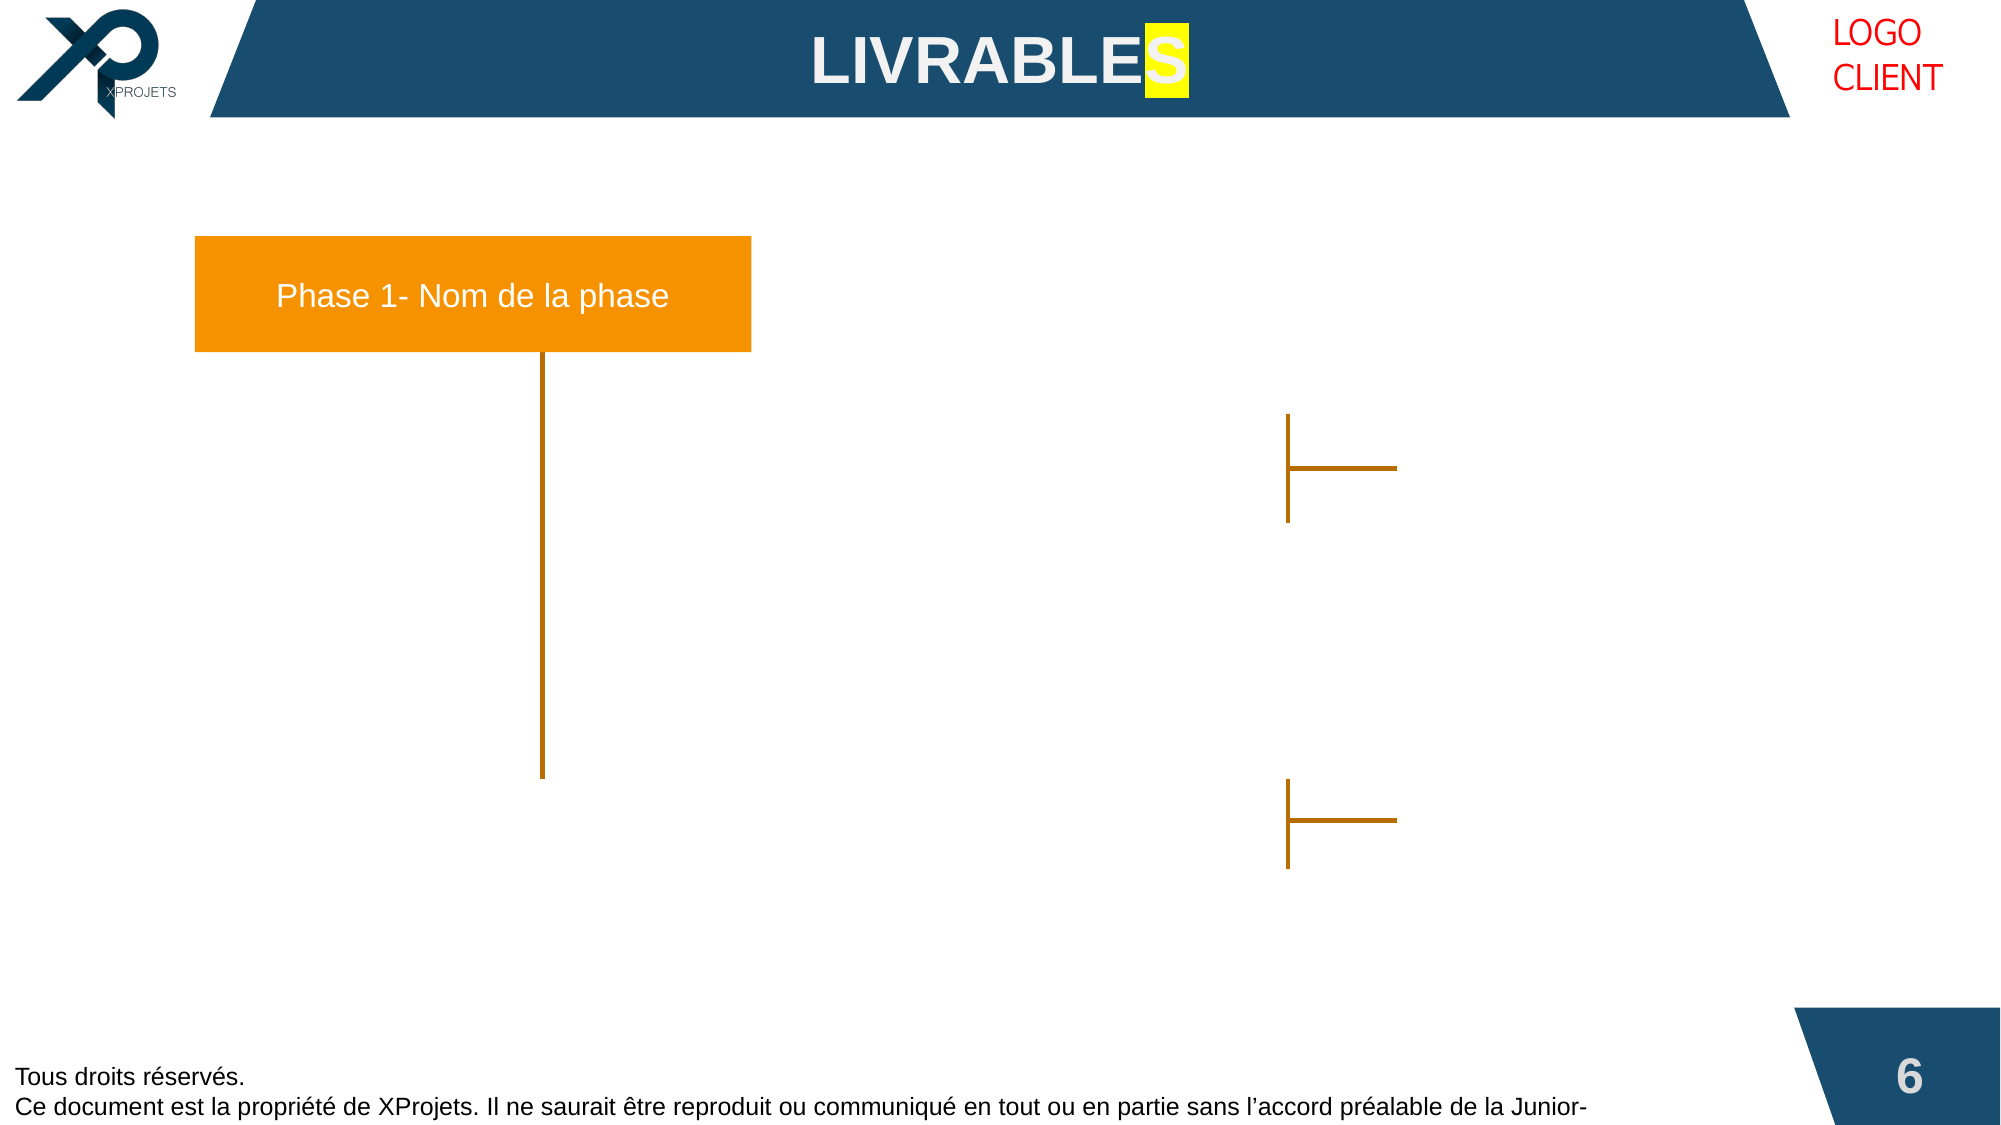

LIVRABLES

Phase 1- Nom de la phase